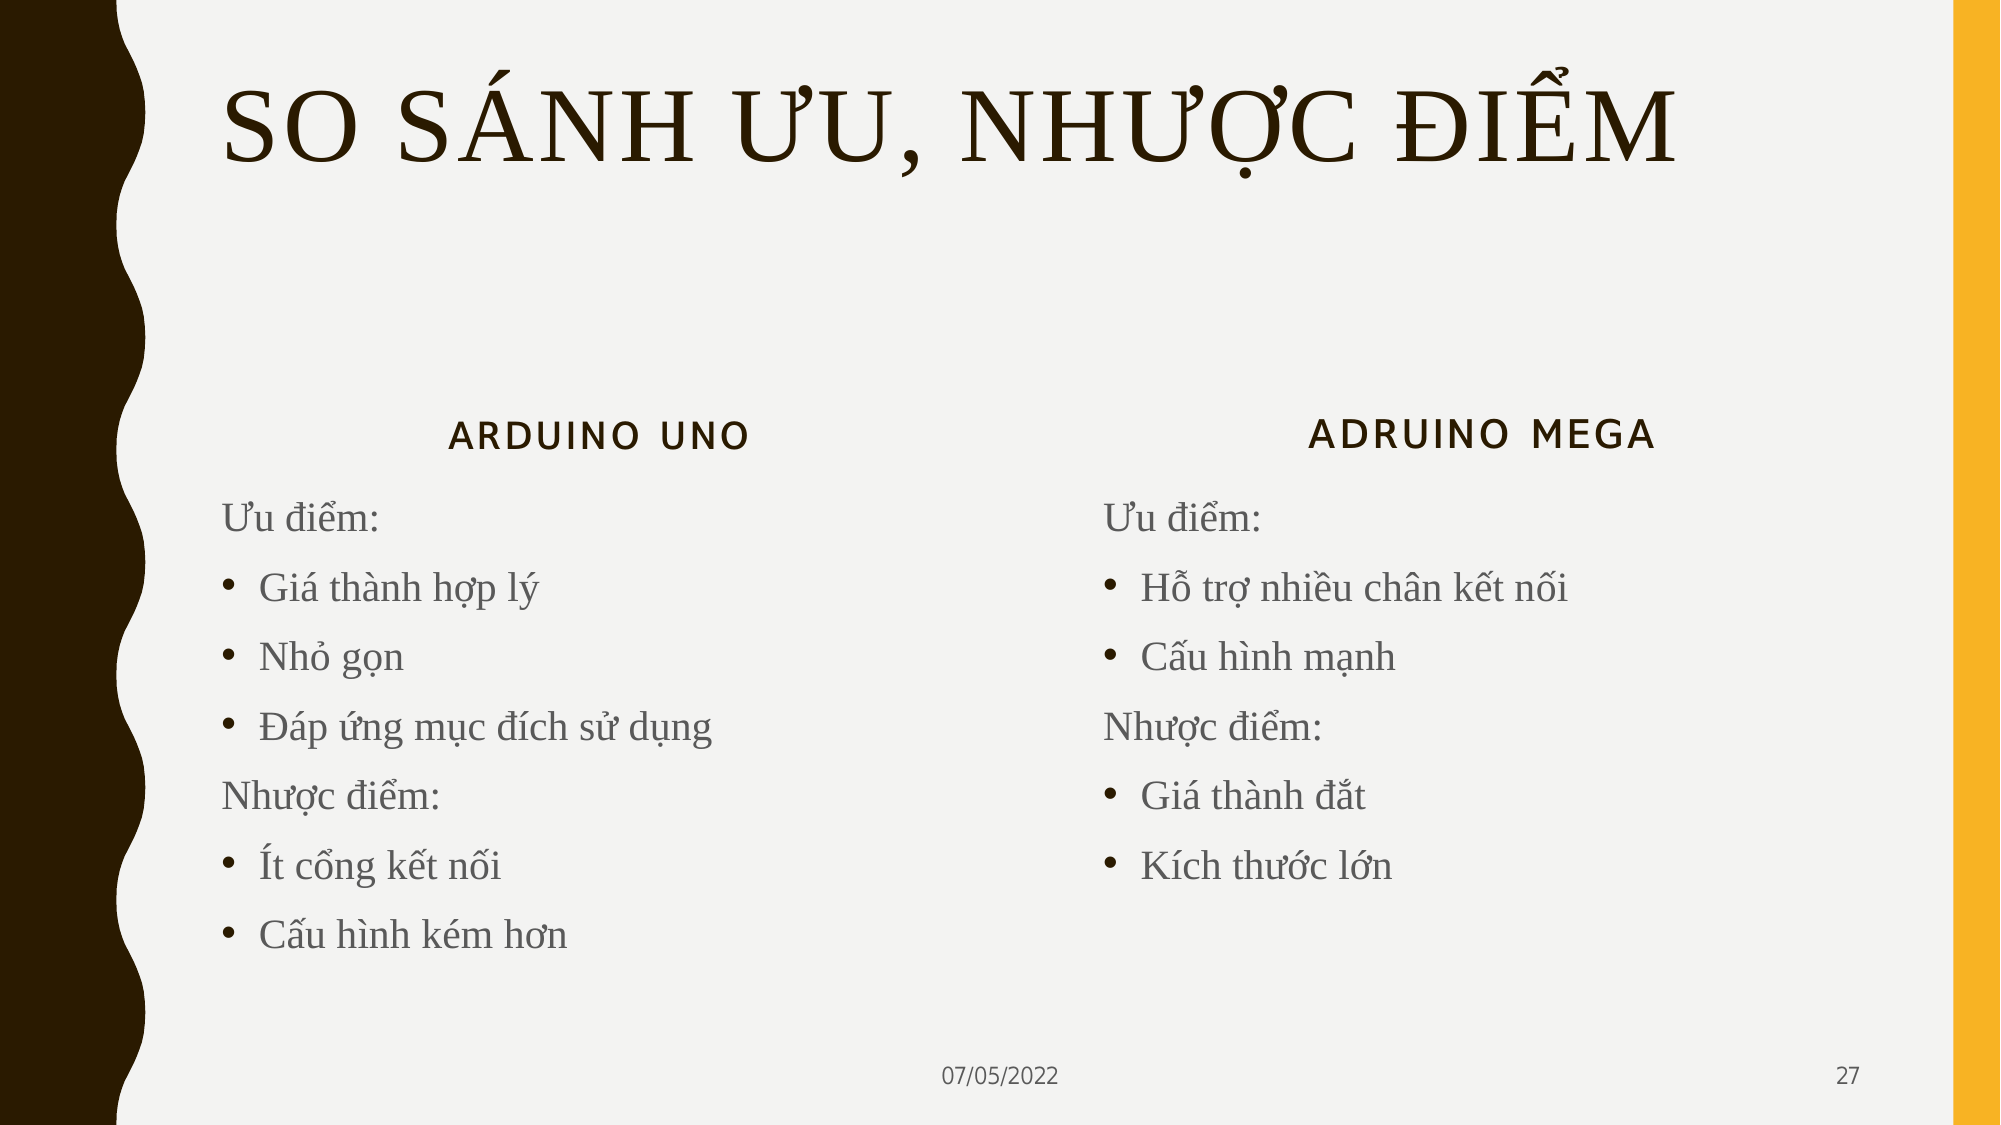

# SO SÁNH ƯU, NHƯỢC ĐIỂM
ARDUINO UNO
Adruino mega
Ưu điểm:
Giá thành hợp lý
Nhỏ gọn
Đáp ứng mục đích sử dụng
Nhược điểm:
Ít cổng kết nối
Cấu hình kém hơn
Ưu điểm:
Hỗ trợ nhiều chân kết nối
Cấu hình mạnh
Nhược điểm:
Giá thành đắt
Kích thước lớn
07/05/2022
27